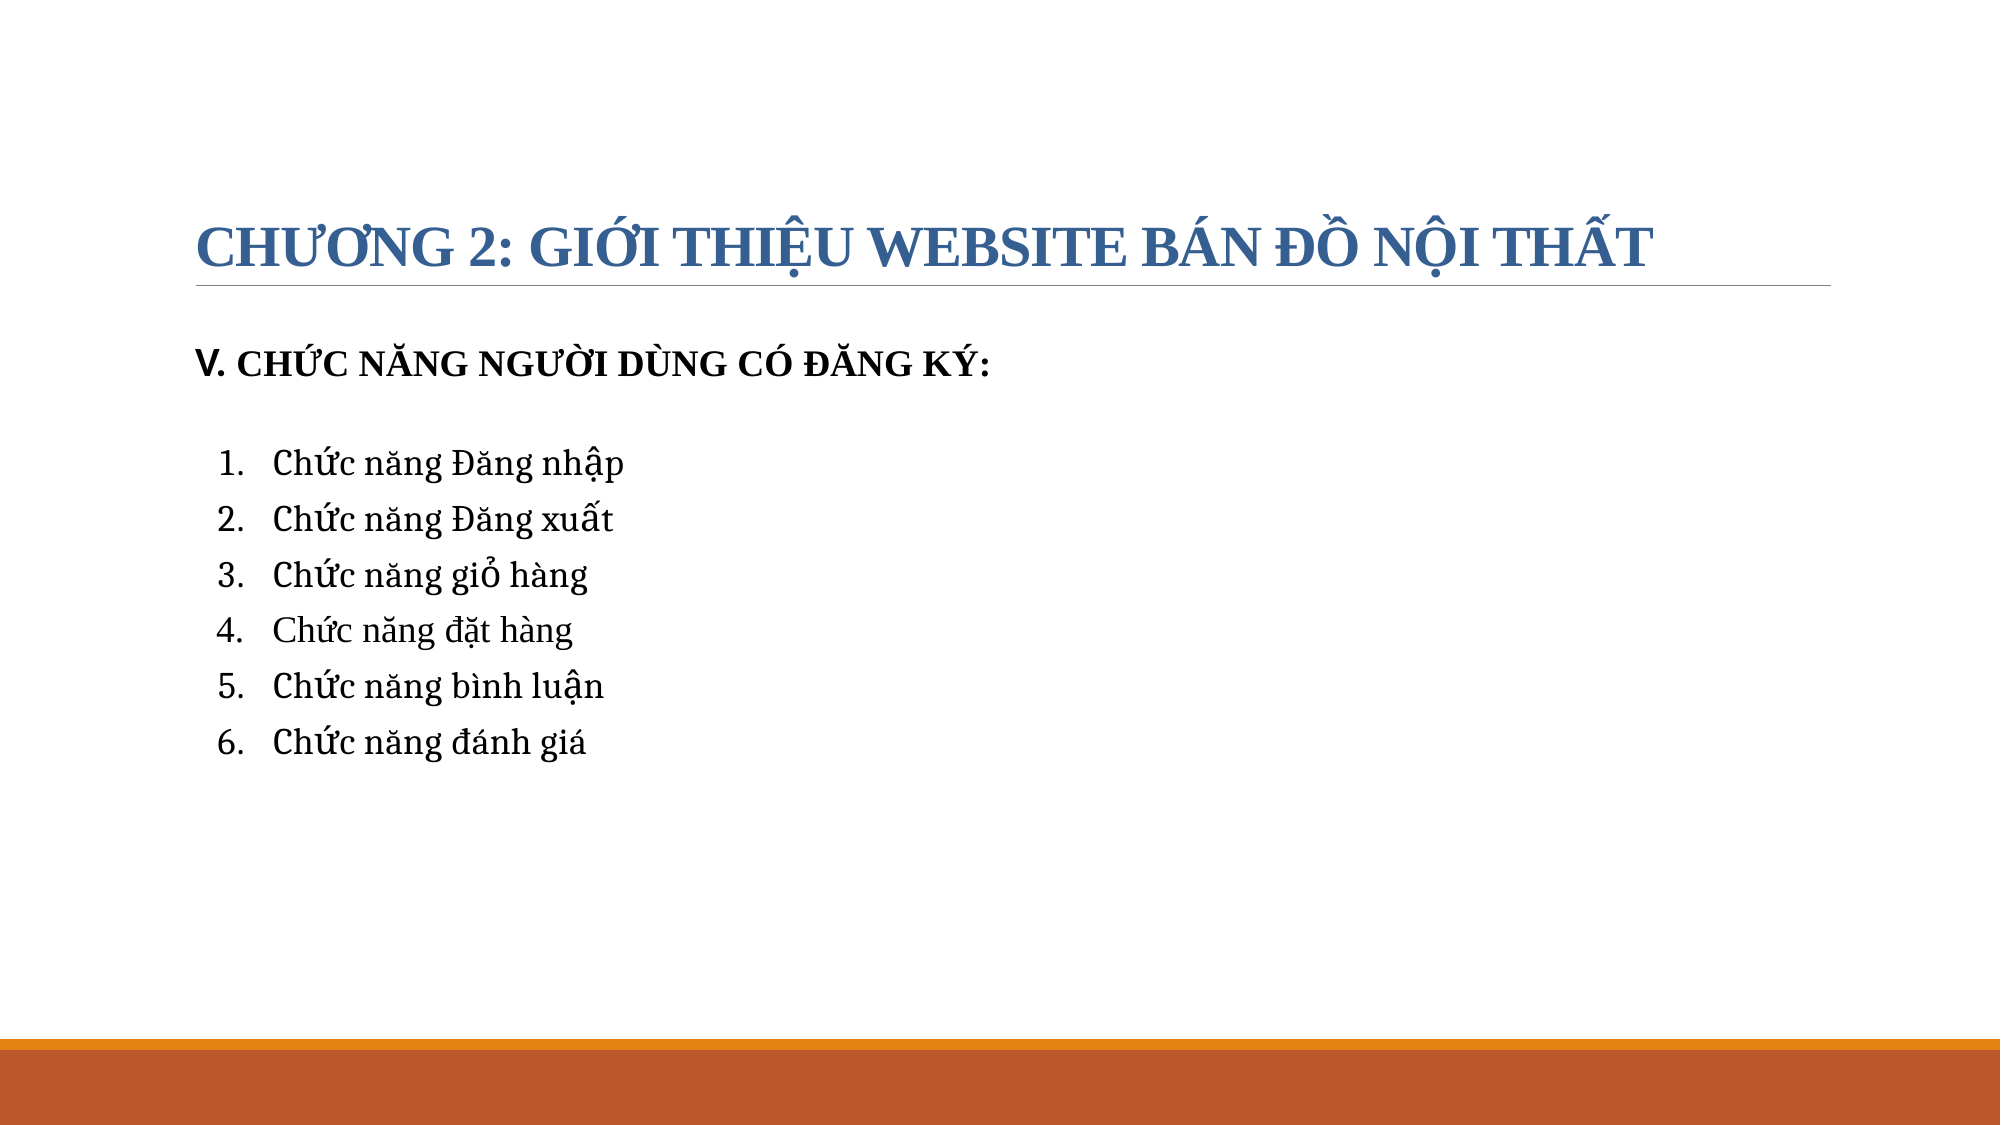

# CHƯƠNG 2: GIỚI THIỆU WEBSITE BÁN ĐỒ NỘI THẤT
V. Chức năng người dùng có đăng ký:
Chức năng Đăng nhập
Chức năng Đăng xuất
Chức năng giỏ hàng
Chức năng đặt hàng
Chức năng bình luận
Chức năng đánh giá